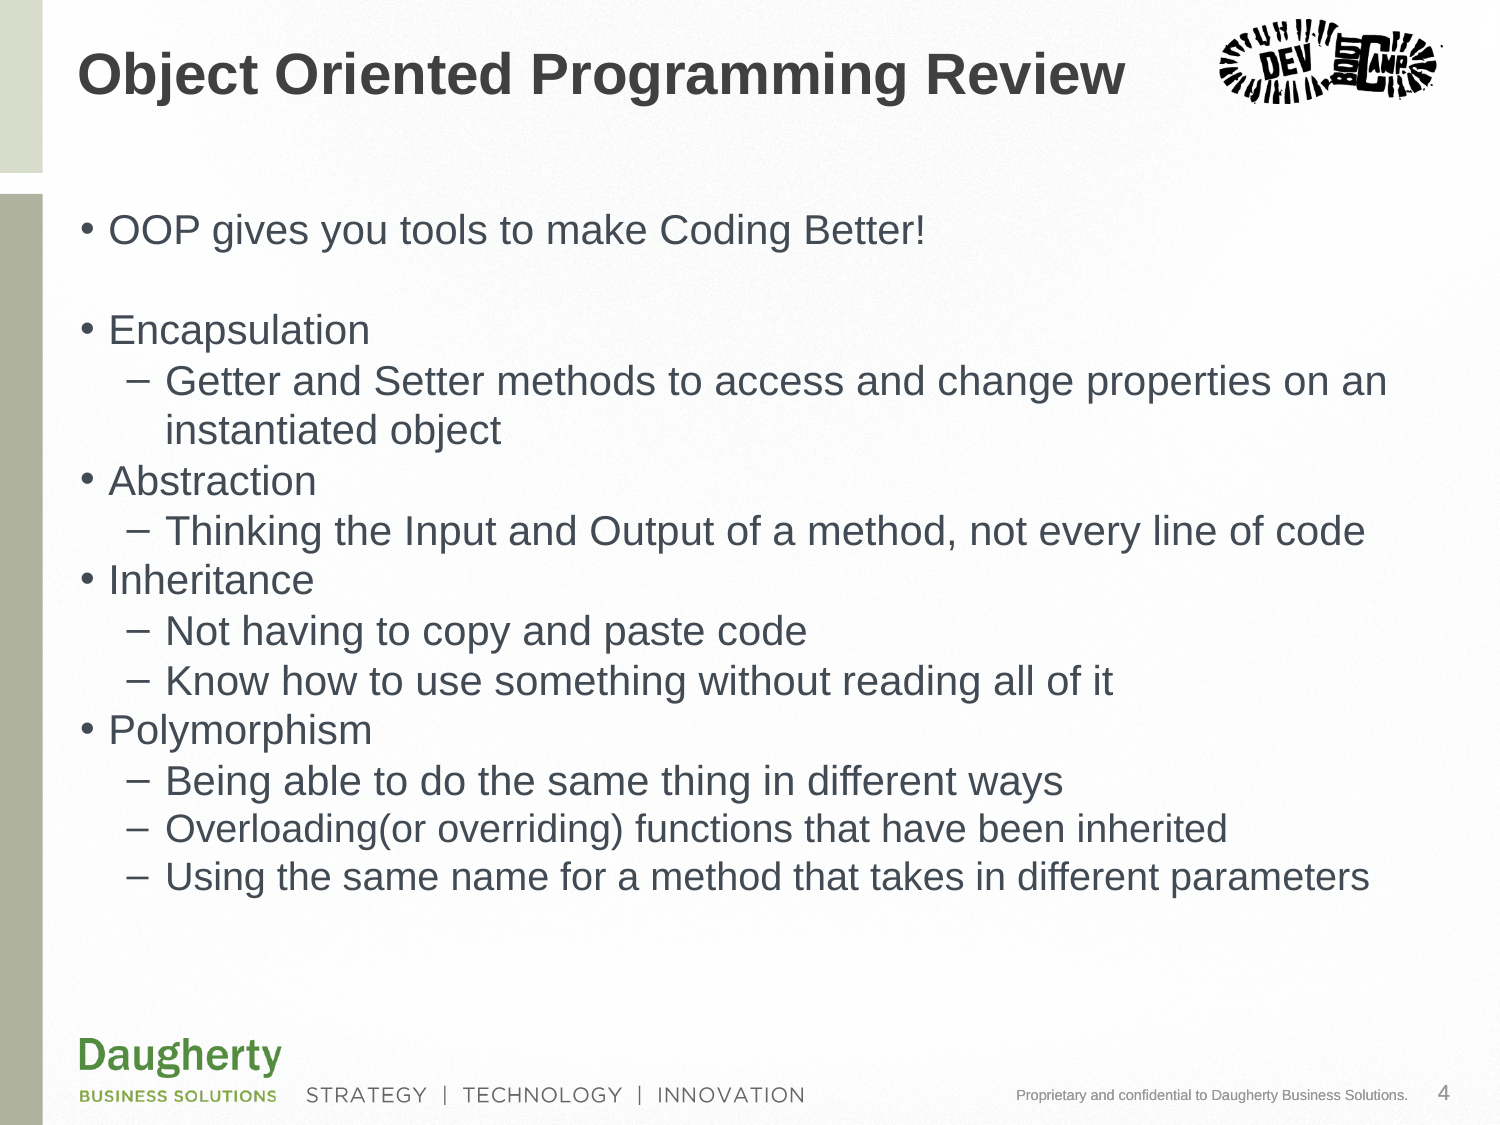

# Object Oriented Programming Review

OOP gives you tools to make Coding Better!

Encapsulation
Getter and Setter methods to access and change properties on an instantiated object
Abstraction
Thinking the Input and Output of a method, not every line of code
Inheritance
Not having to copy and paste code
Know how to use something without reading all of it
Polymorphism
Being able to do the same thing in different ways
Overloading(or overriding) functions that have been inherited
Using the same name for a method that takes in different parameters

4
Proprietary and confidential to Daugherty Business Solutions.